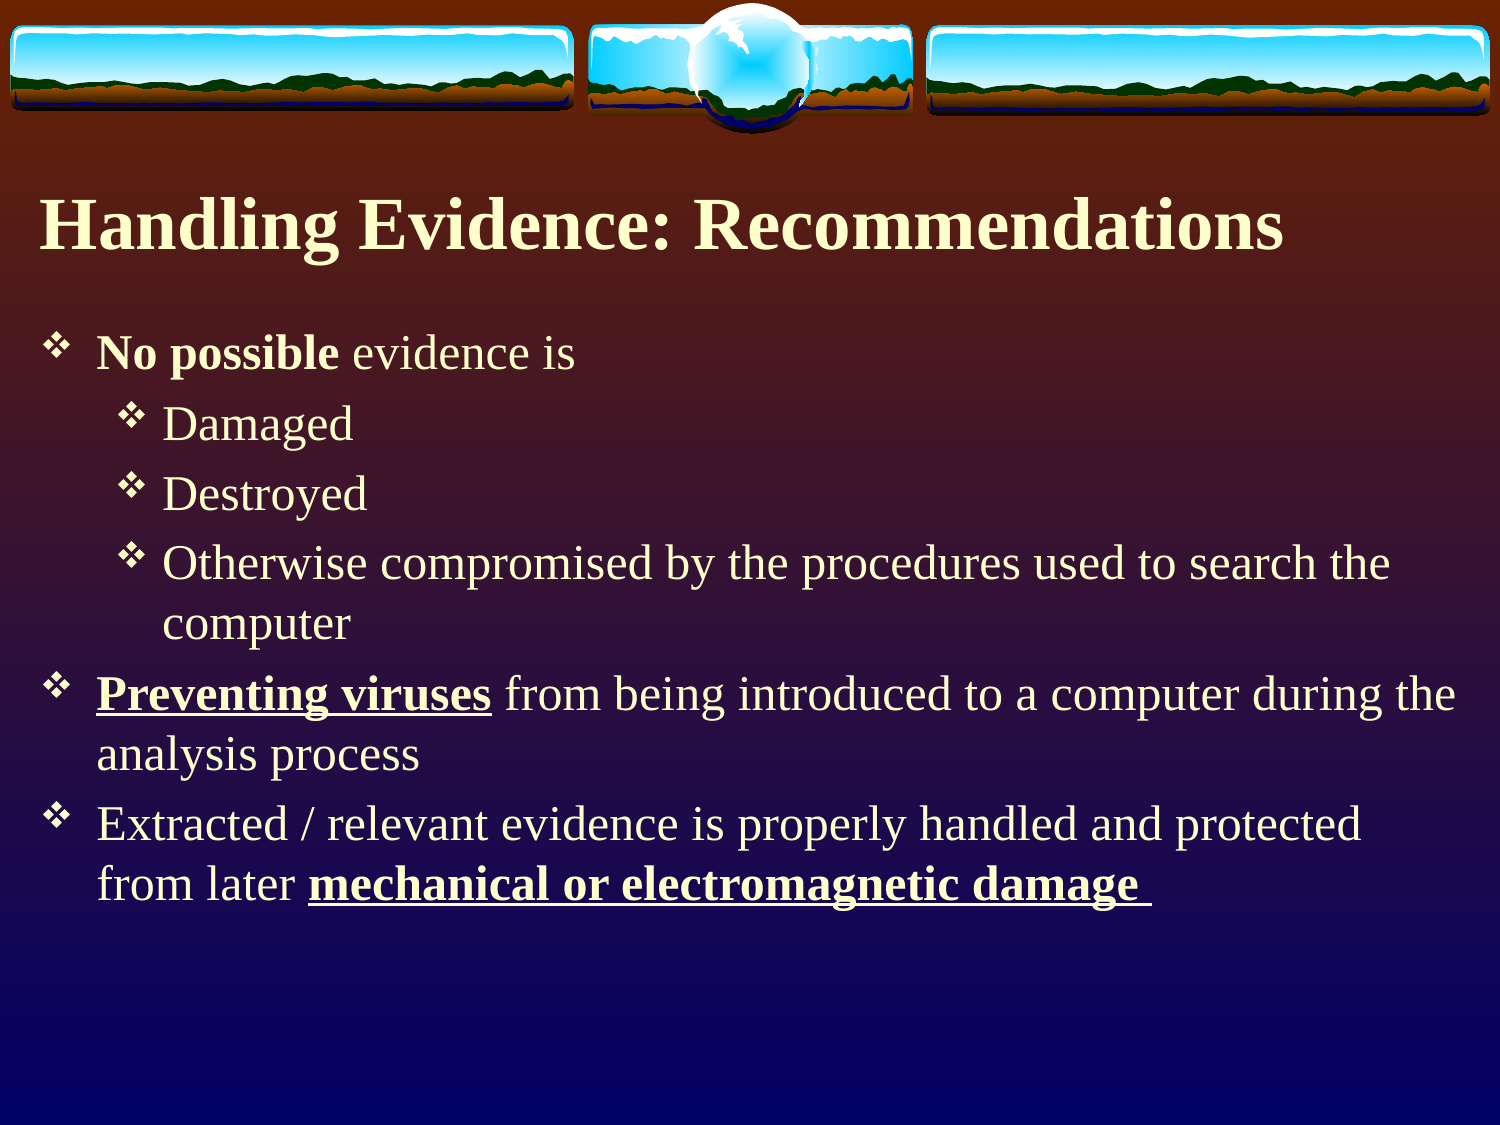

# Handling Evidence: Recommendations
No possible evidence is
Damaged
Destroyed
Otherwise compromised by the procedures used to search the computer
Preventing viruses from being introduced to a computer during the analysis process
Extracted / relevant evidence is properly handled and protected from later mechanical or electromagnetic damage